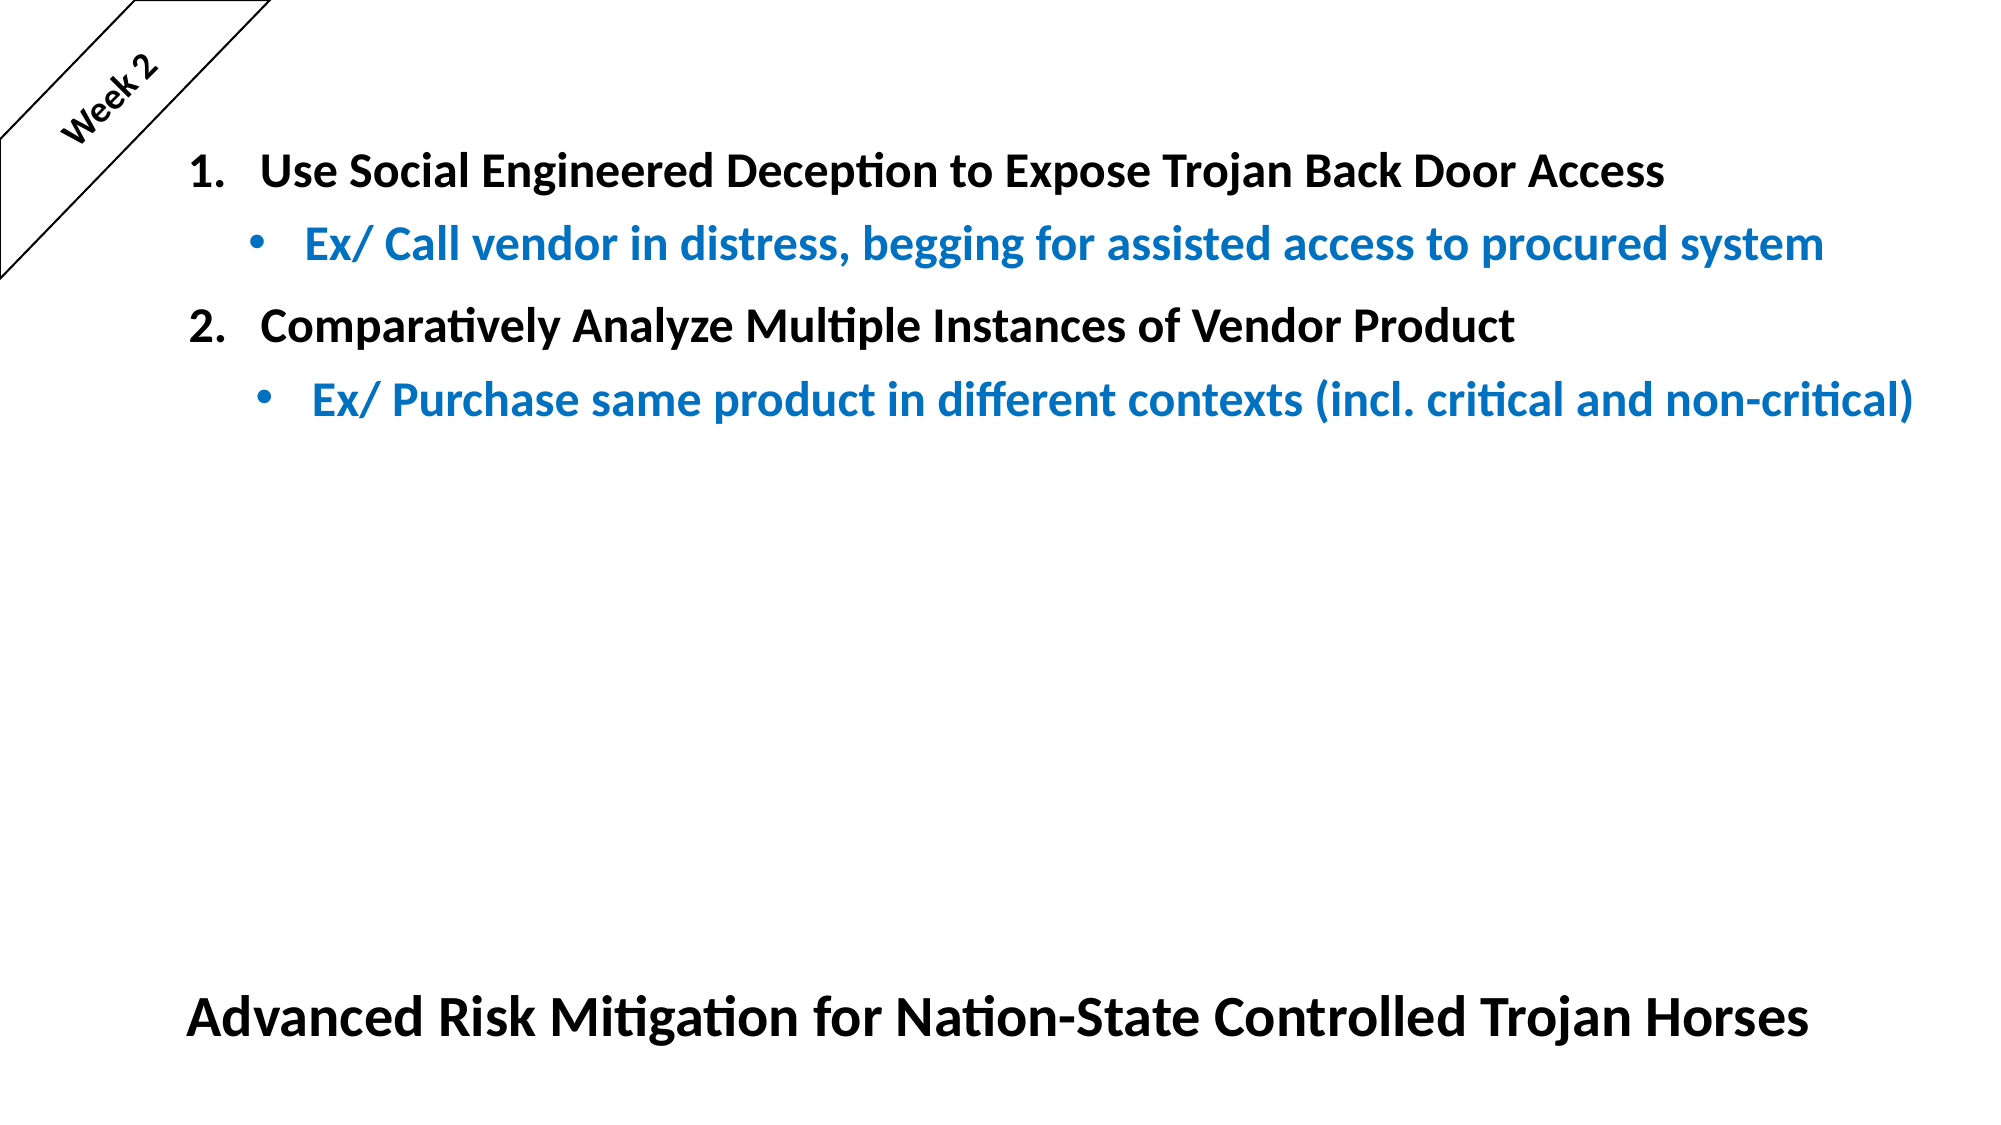

Week 2
1.   Use Social Engineered Deception to Expose Trojan Back Door Access
Ex/ Call vendor in distress, begging for assisted access to procured system
2.   Comparatively Analyze Multiple Instances of Vendor Product
Ex/ Purchase same product in different contexts (incl. critical and non-critical)
# Advanced Risk Mitigation for Nation-State Controlled Trojan Horses